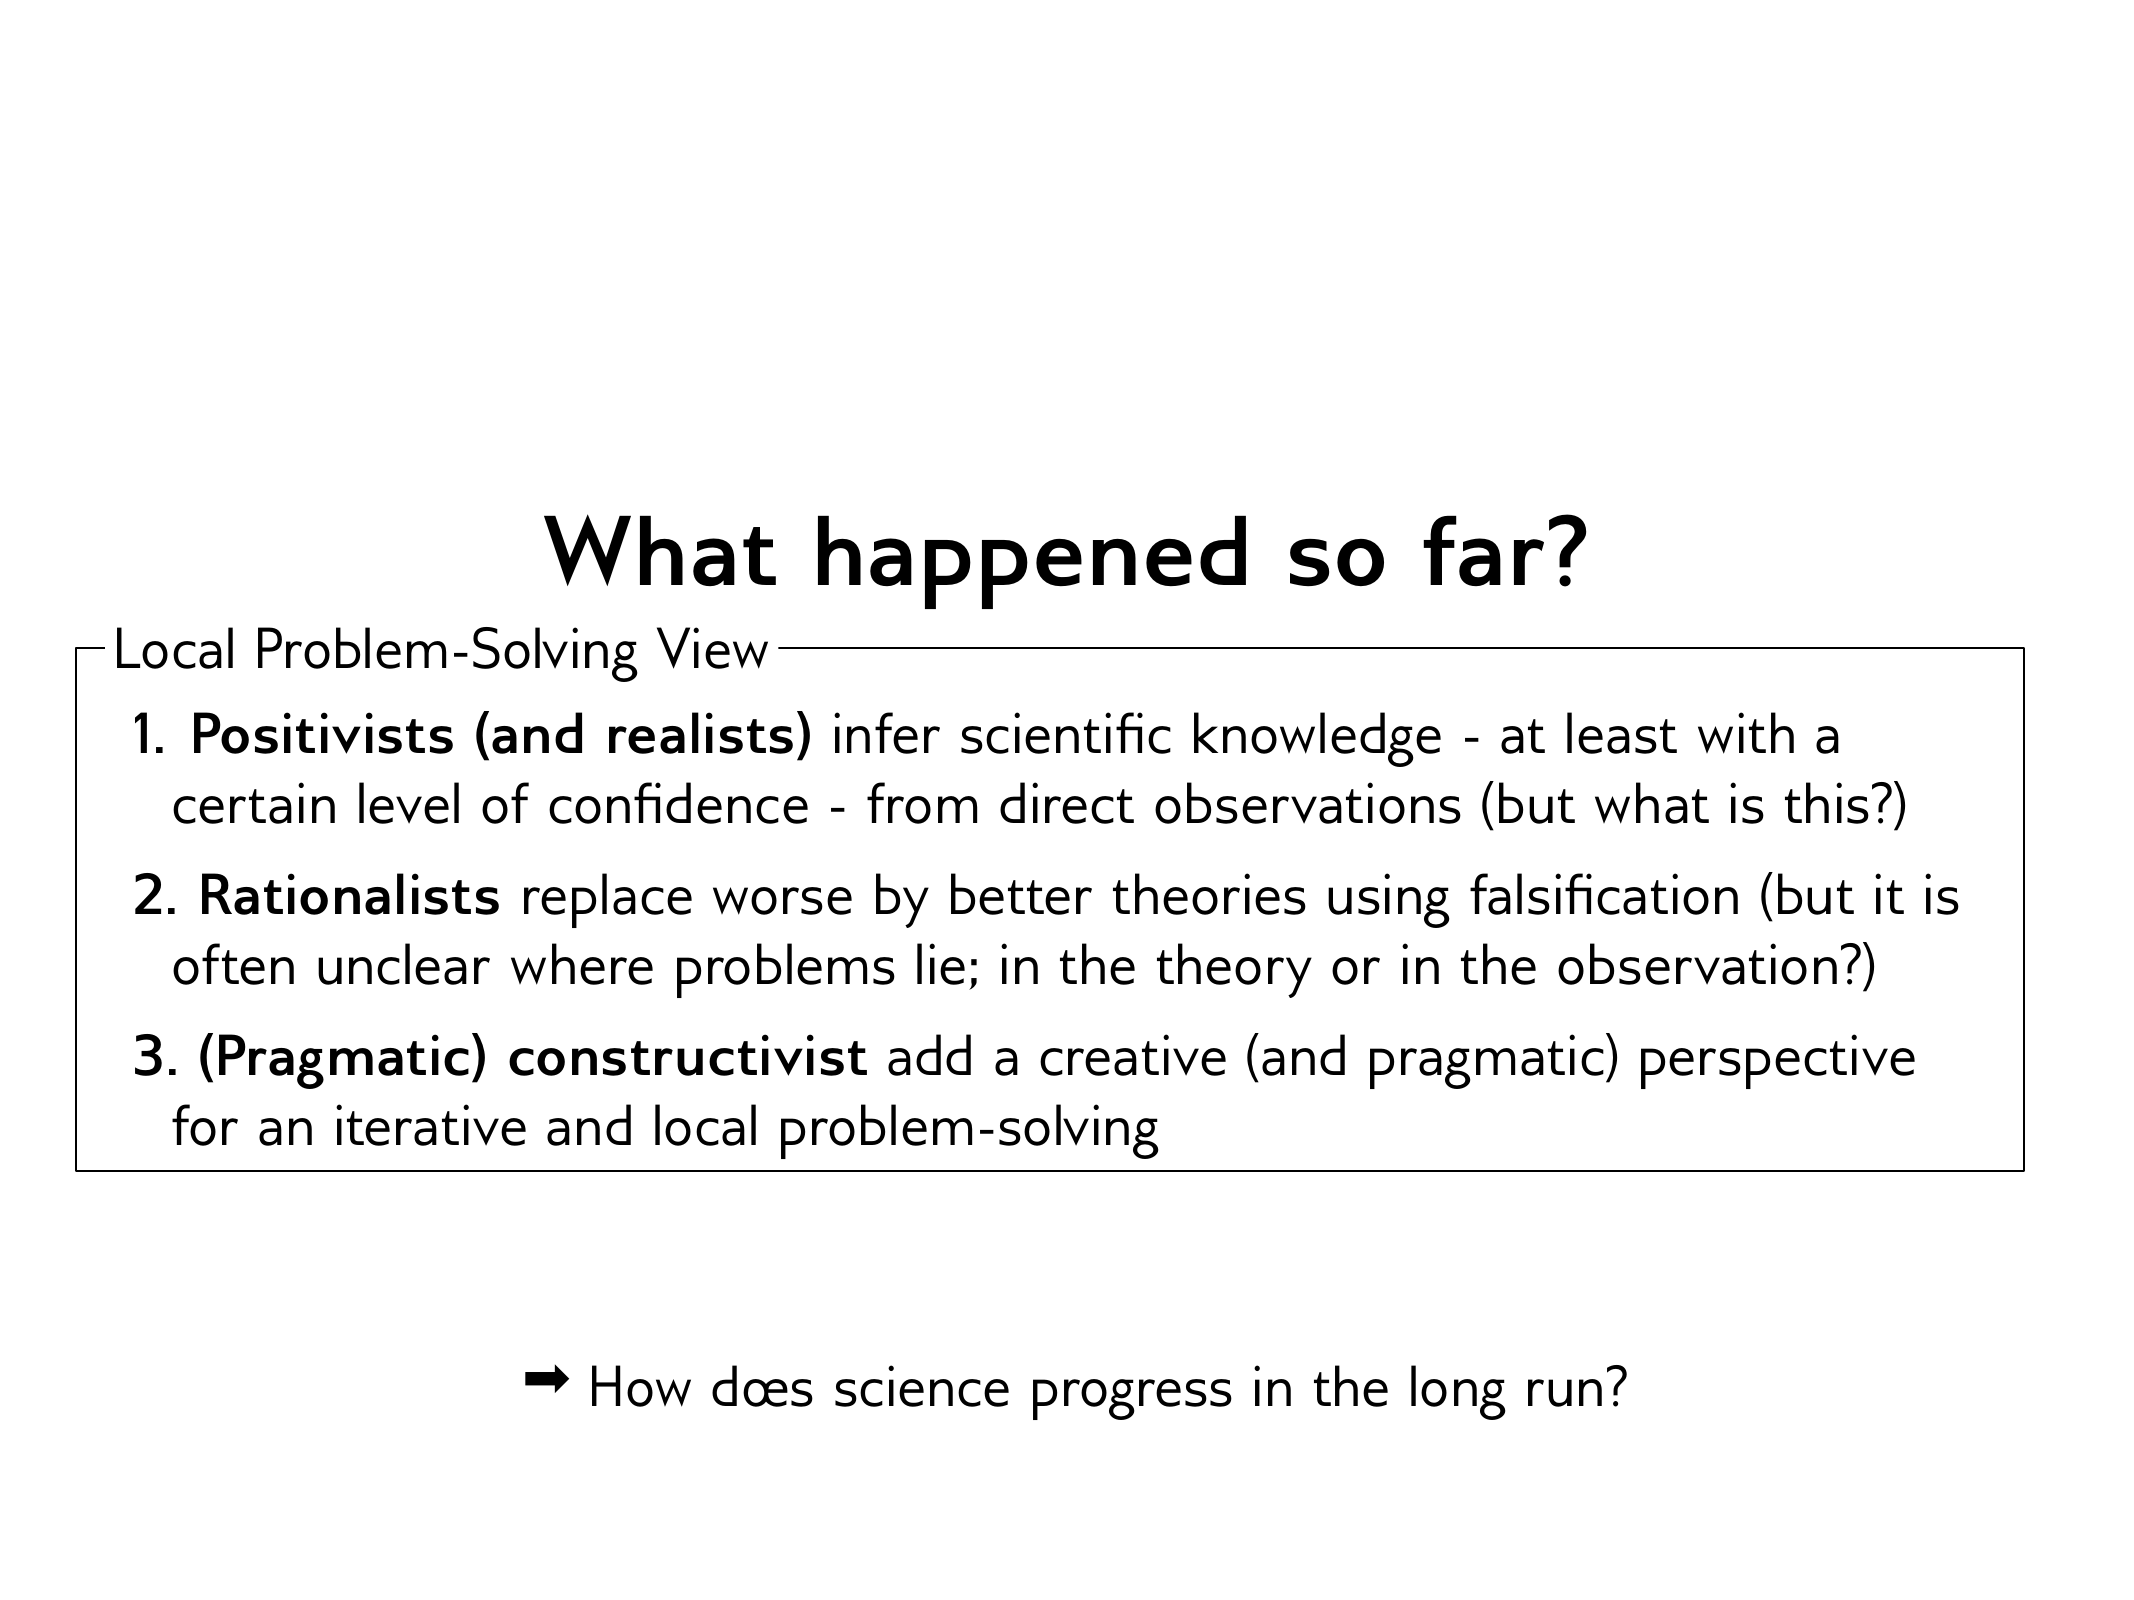

What happened so far?

Local Problem-Solving View

 How does science progress in the long run?
 Positivists (and realists) infer scientific knowledge - at least with a certain level of confidence - from direct observations (but what is this?)
 Rationalists replace worse by better theories using falsification (but it is often unclear where problems lie; in the theory or in the observation?)
 (Pragmatic) constructivist add a creative (and pragmatic) perspective for an iterative and local problem-solving